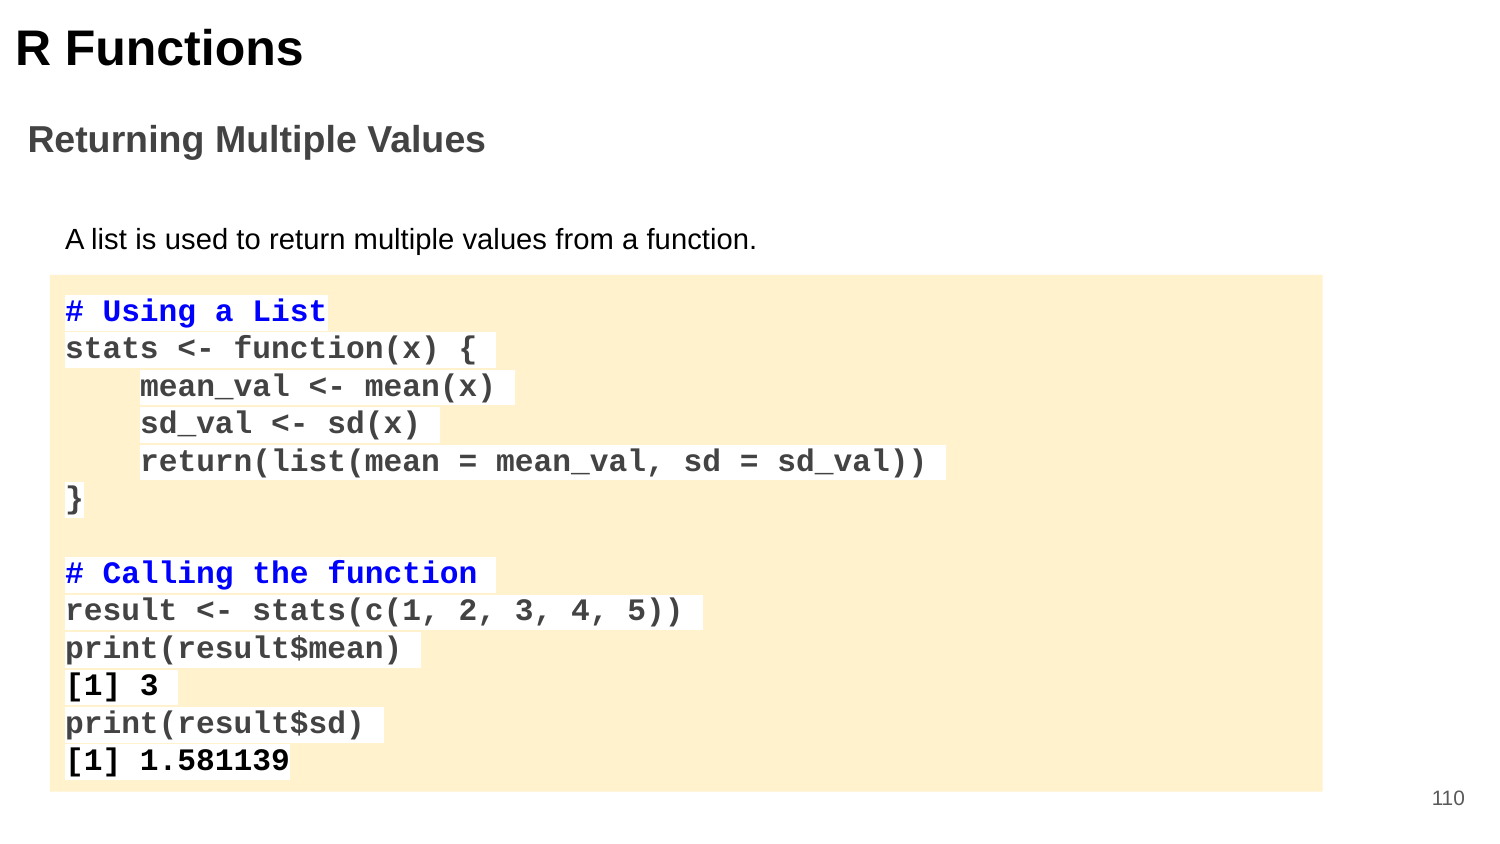

R Functions
Returning Multiple Values
A list is used to return multiple values from a function.
# Using a List
stats <- function(x) {
mean_val <- mean(x)
sd_val <- sd(x)
return(list(mean = mean_val, sd = sd_val))
}

# Calling the function
result <- stats(c(1, 2, 3, 4, 5))
print(result$mean)
[1] 3
print(result$sd)
[1] 1.581139
110